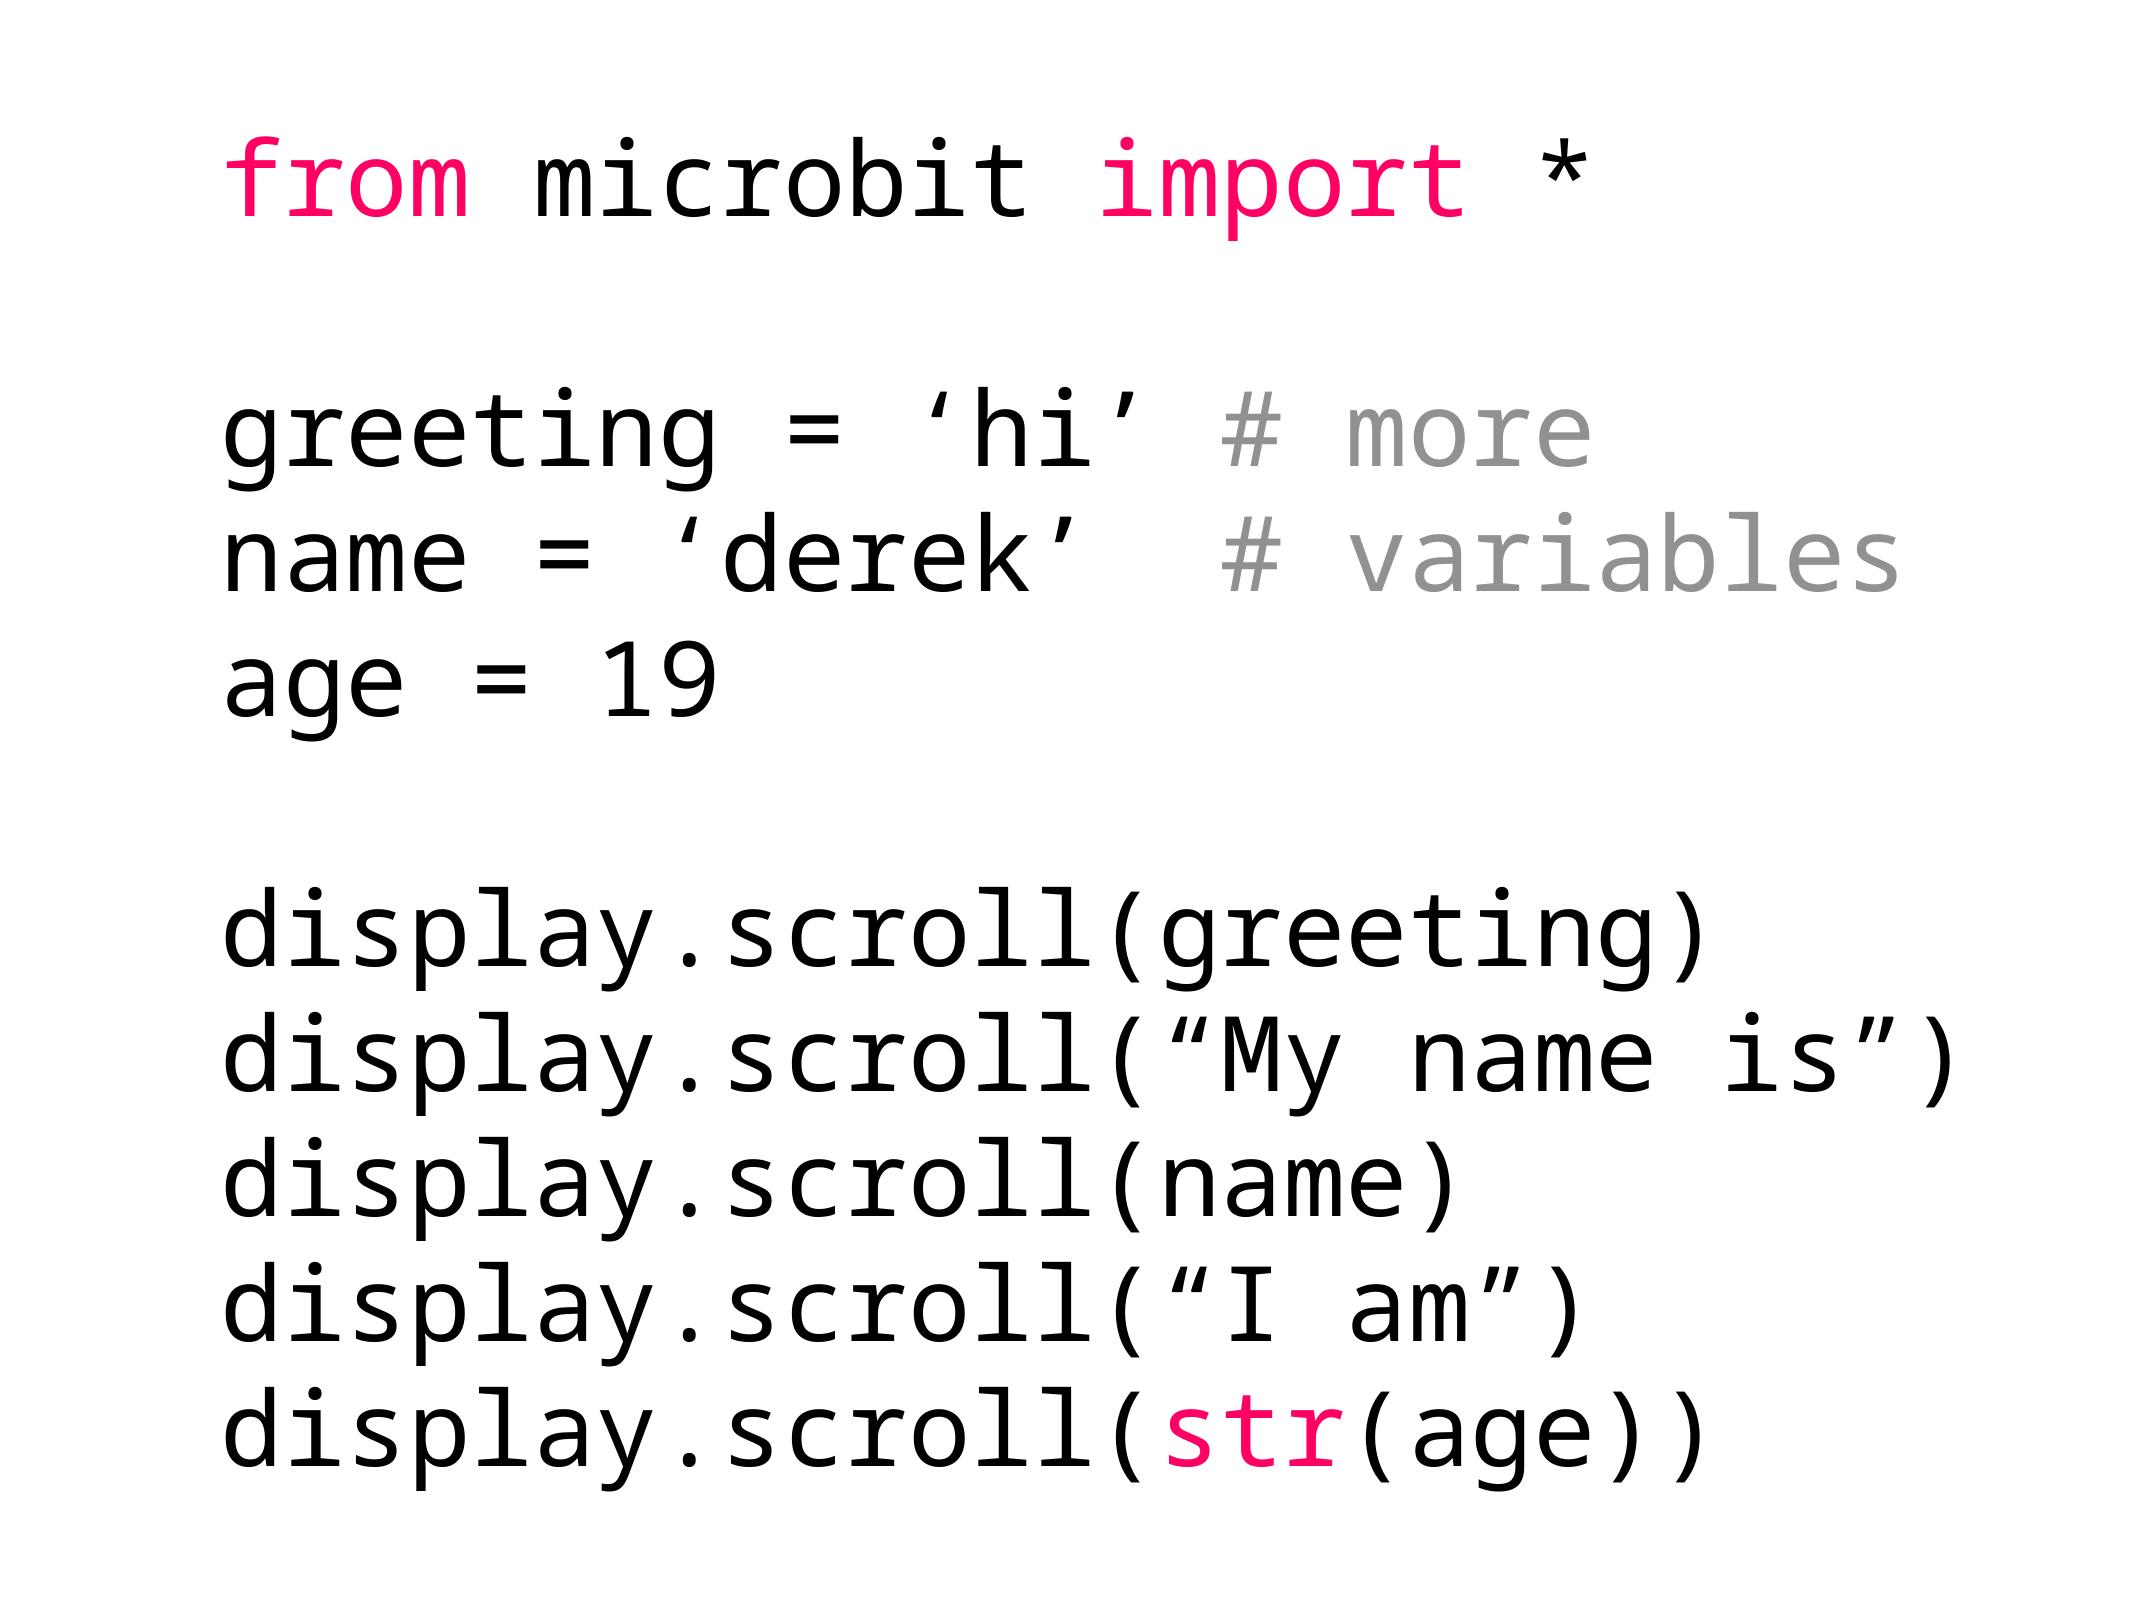

from microbit import *

greeting = ‘hi’ # more
name = ‘derek’  # variables
age = 19

display.scroll(greeting)
display.scroll(“My name is”)
display.scroll(name)
display.scroll(“I am”)
display.scroll(str(age))